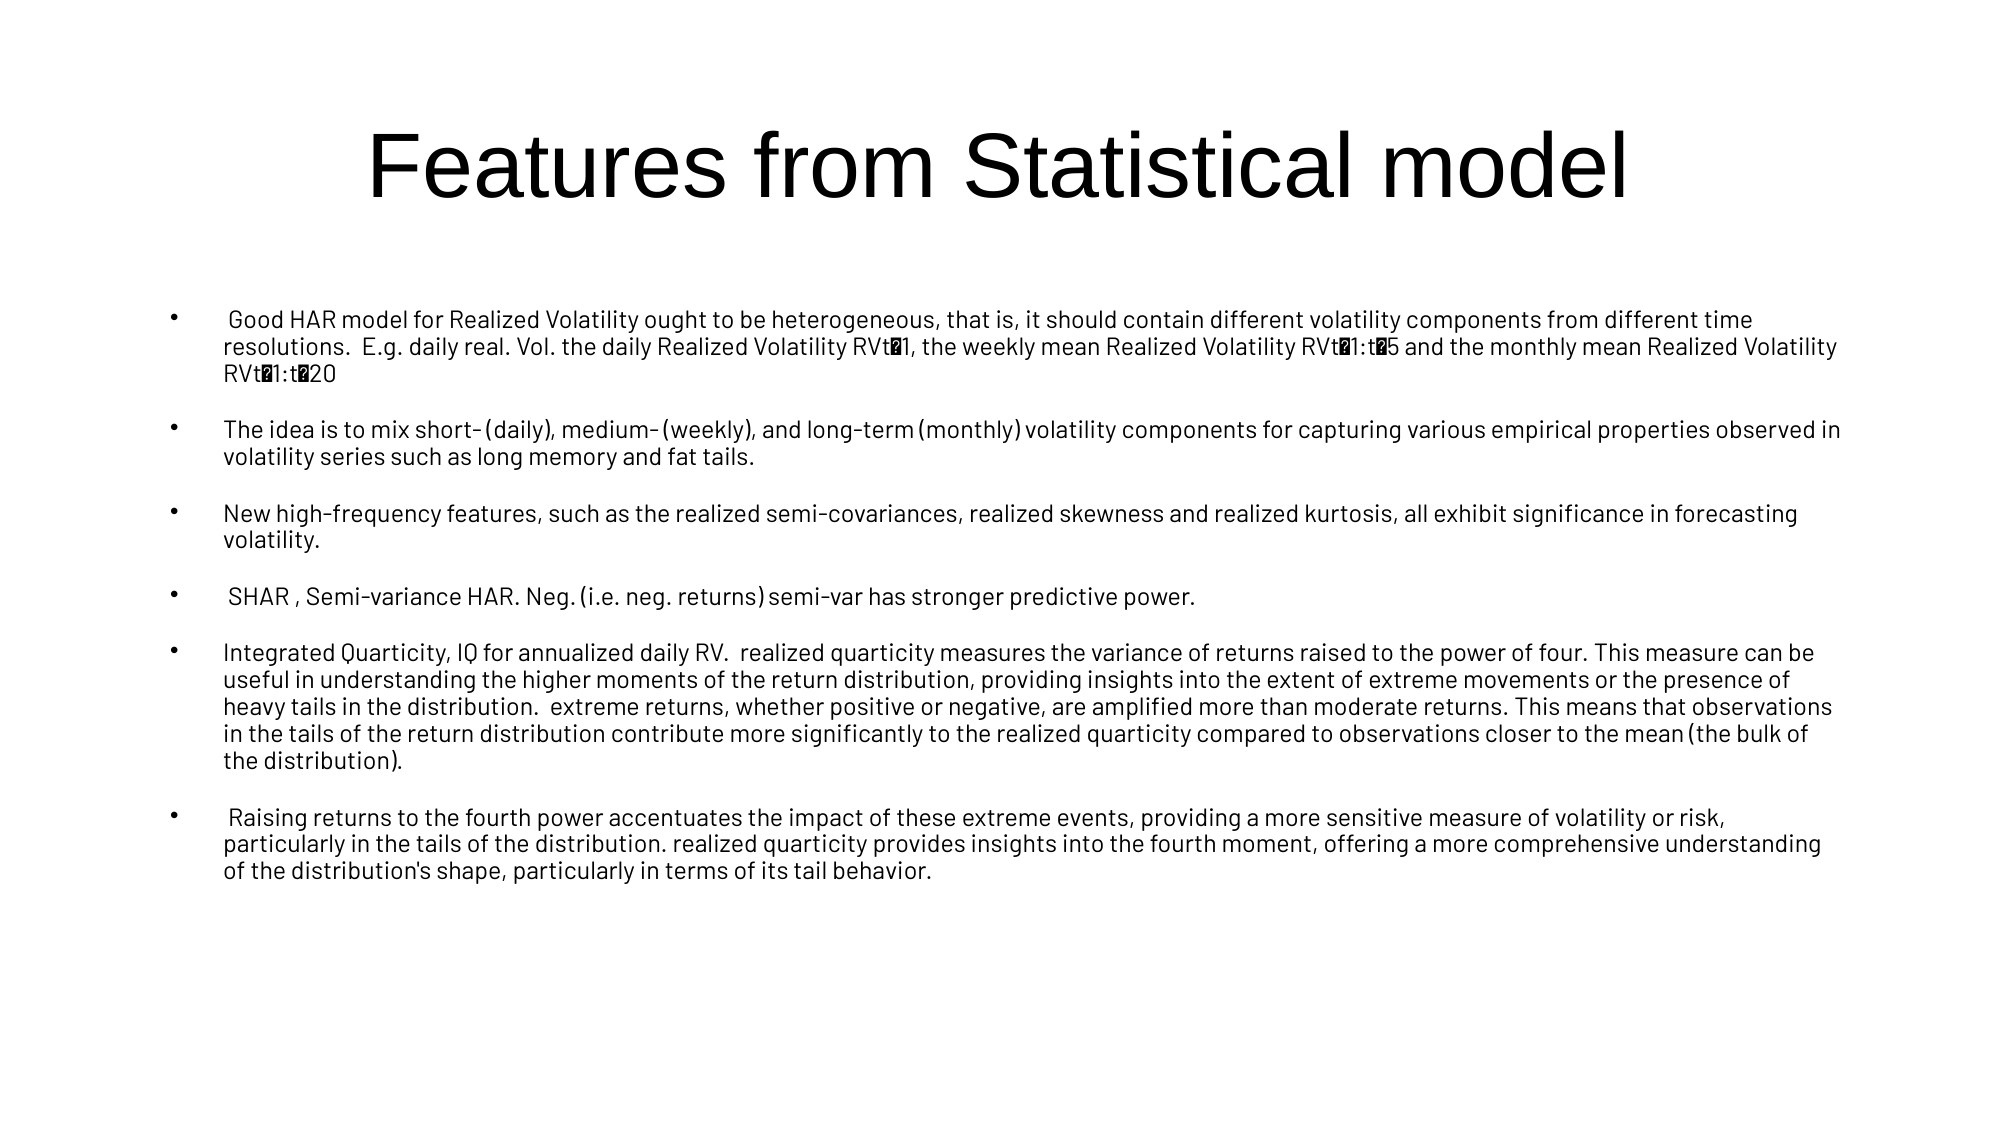

# Features from Statistical model
 Good HAR model for Realized Volatility ought to be heterogeneous, that is, it should contain different volatility components from different time resolutions.  E.g. daily real. Vol. the daily Realized Volatility RVt􀀀1, the weekly mean Realized Volatility RVt􀀀1:t􀀀5 and the monthly mean Realized Volatility RVt􀀀1:t􀀀20
The idea is to mix short- (daily), medium- (weekly), and long-term (monthly) volatility components for capturing various empirical properties observed in volatility series such as long memory and fat tails.
New high-frequency features, such as the realized semi-covariances, realized skewness and realized kurtosis, all exhibit significance in forecasting volatility.
 SHAR , Semi-variance HAR. Neg. (i.e. neg. returns) semi-var has stronger predictive power.
Integrated Quarticity, IQ for annualized daily RV.  realized quarticity measures the variance of returns raised to the power of four. This measure can be useful in understanding the higher moments of the return distribution, providing insights into the extent of extreme movements or the presence of heavy tails in the distribution.  extreme returns, whether positive or negative, are amplified more than moderate returns. This means that observations in the tails of the return distribution contribute more significantly to the realized quarticity compared to observations closer to the mean (the bulk of the distribution).
 Raising returns to the fourth power accentuates the impact of these extreme events, providing a more sensitive measure of volatility or risk, particularly in the tails of the distribution. realized quarticity provides insights into the fourth moment, offering a more comprehensive understanding of the distribution's shape, particularly in terms of its tail behavior.